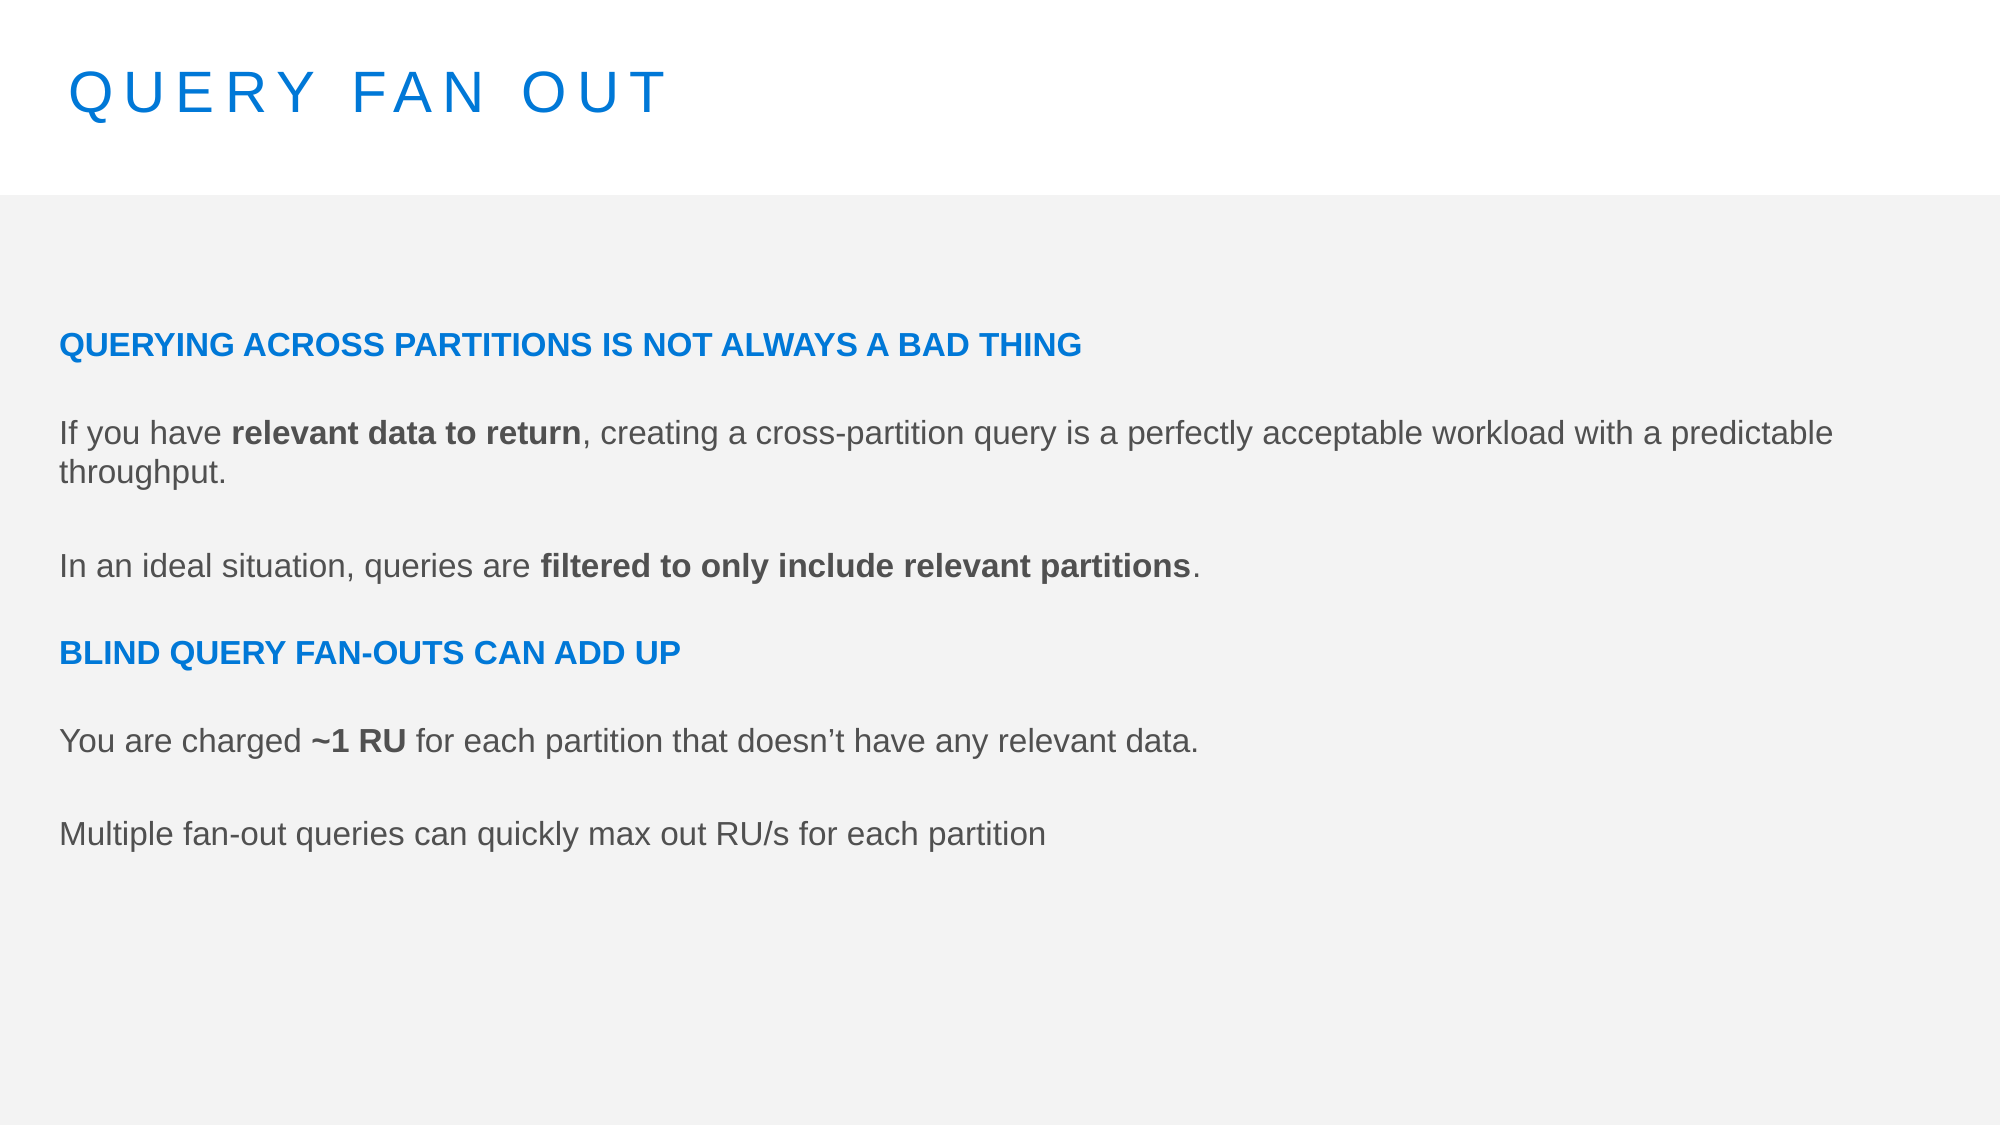

# Query FAN OUT
QUERYING ACROSS PARTITIONS IS NOT ALWAYS A BAD THING

If you have relevant data to return, creating a cross-partition query is a perfectly acceptable workload with a predictable throughput.

In an ideal situation, queries are filtered to only include relevant partitions.

BLIND QUERY FAN-OUTS CAN ADD UP

You are charged ~1 RU for each partition that doesn’t have any relevant data.

Multiple fan-out queries can quickly max out RU/s for each partition